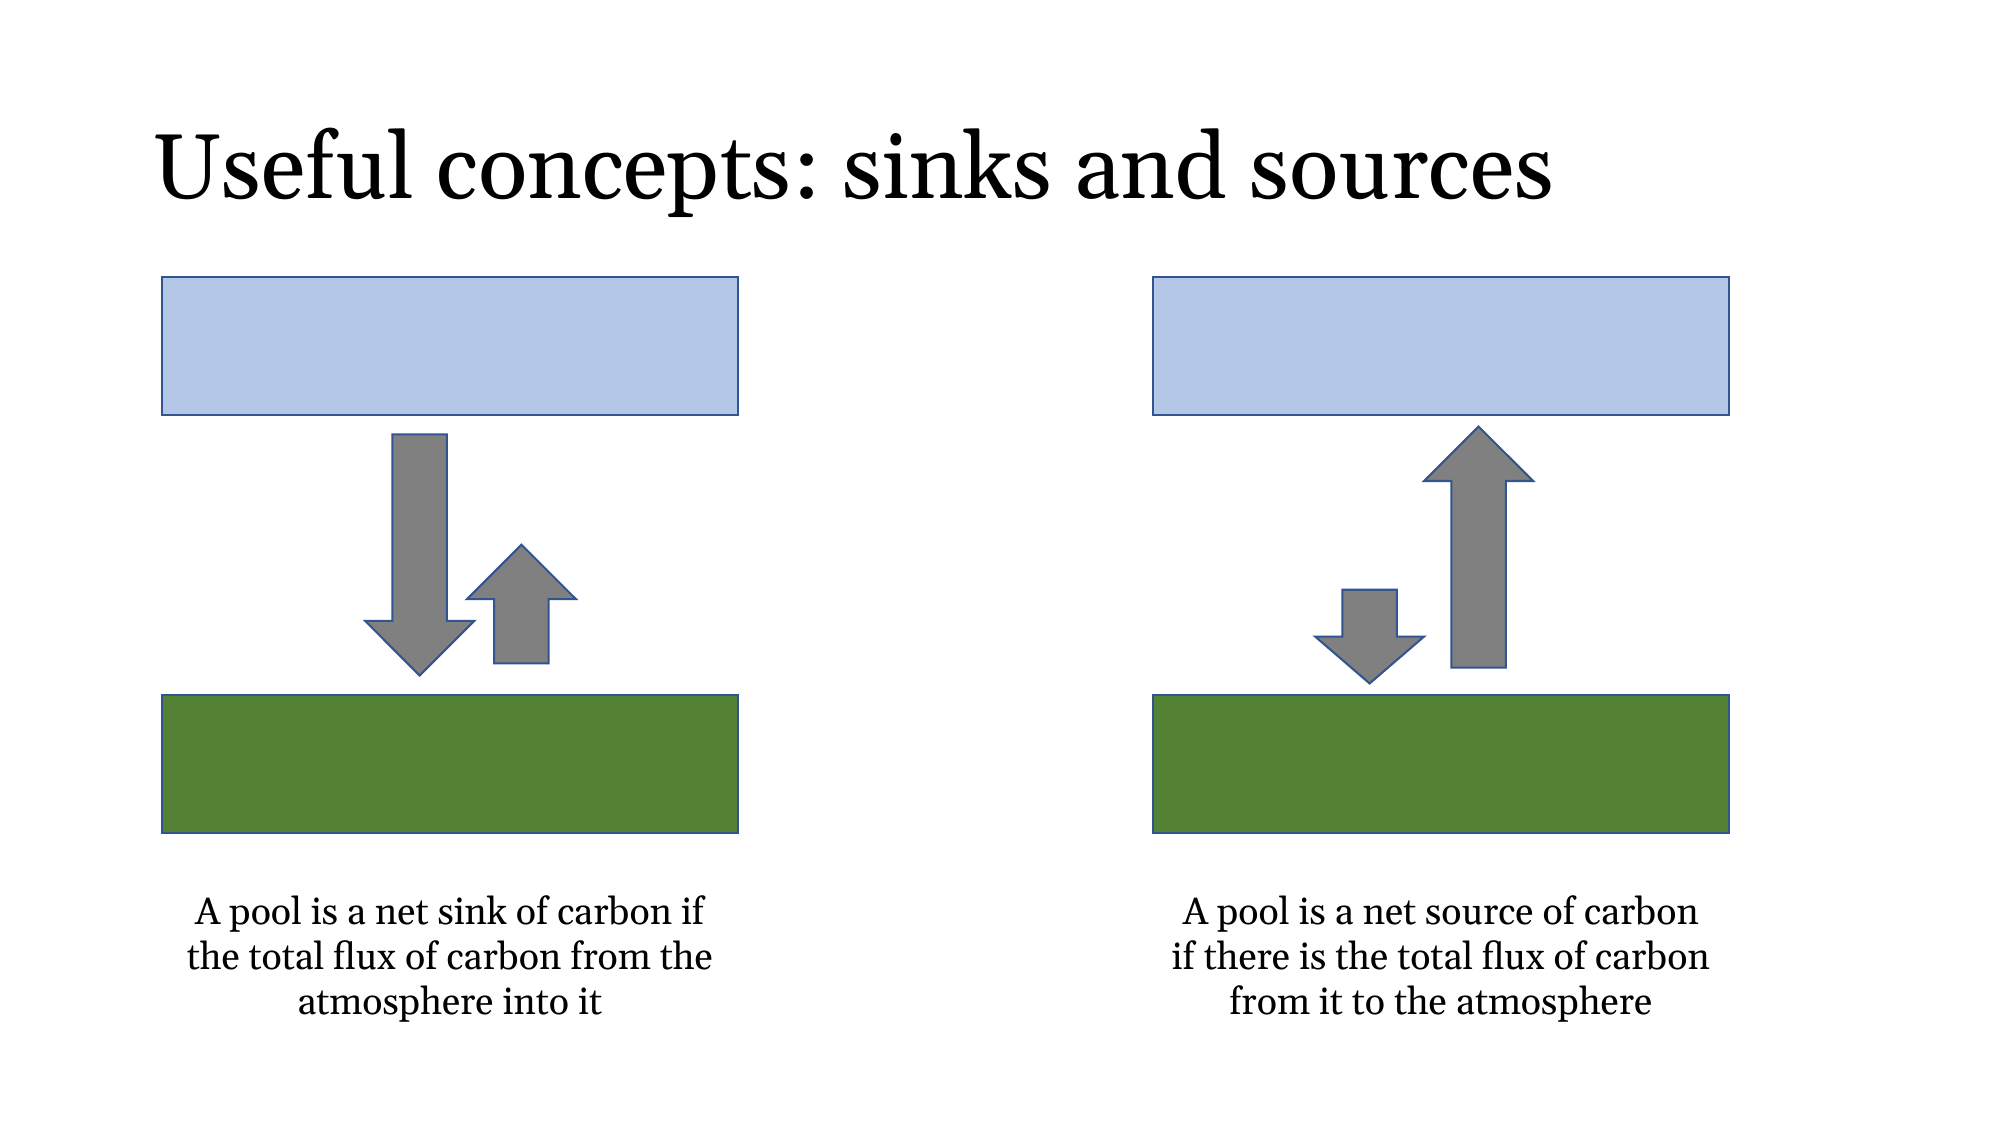

# Useful concepts: sinks and sources

A pool is a net sink of carbon if the total flux of carbon from the atmosphere into it
A pool is a net source of carbon if there is the total flux of carbon from it to the atmosphere